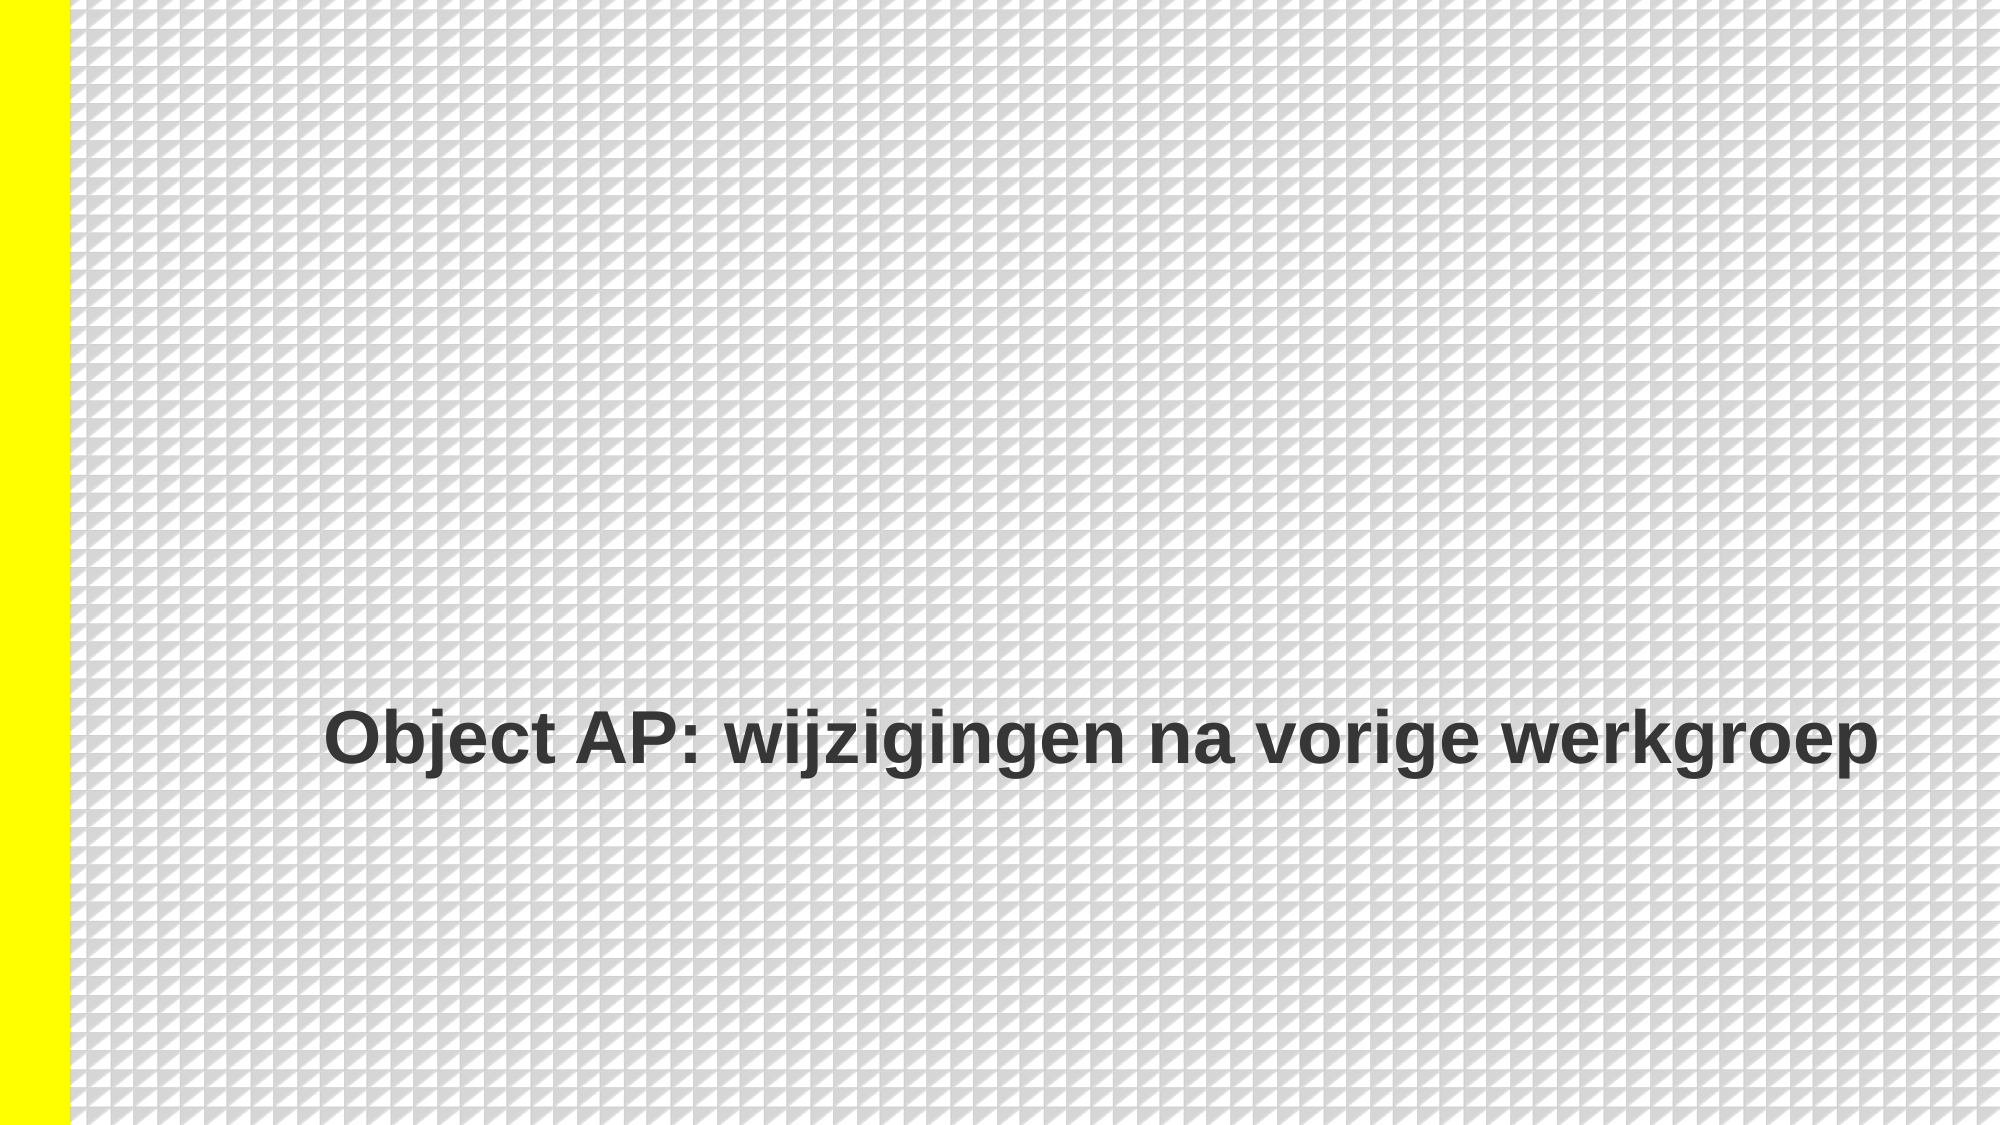

# Object AP: wijzigingen na vorige werkgroep